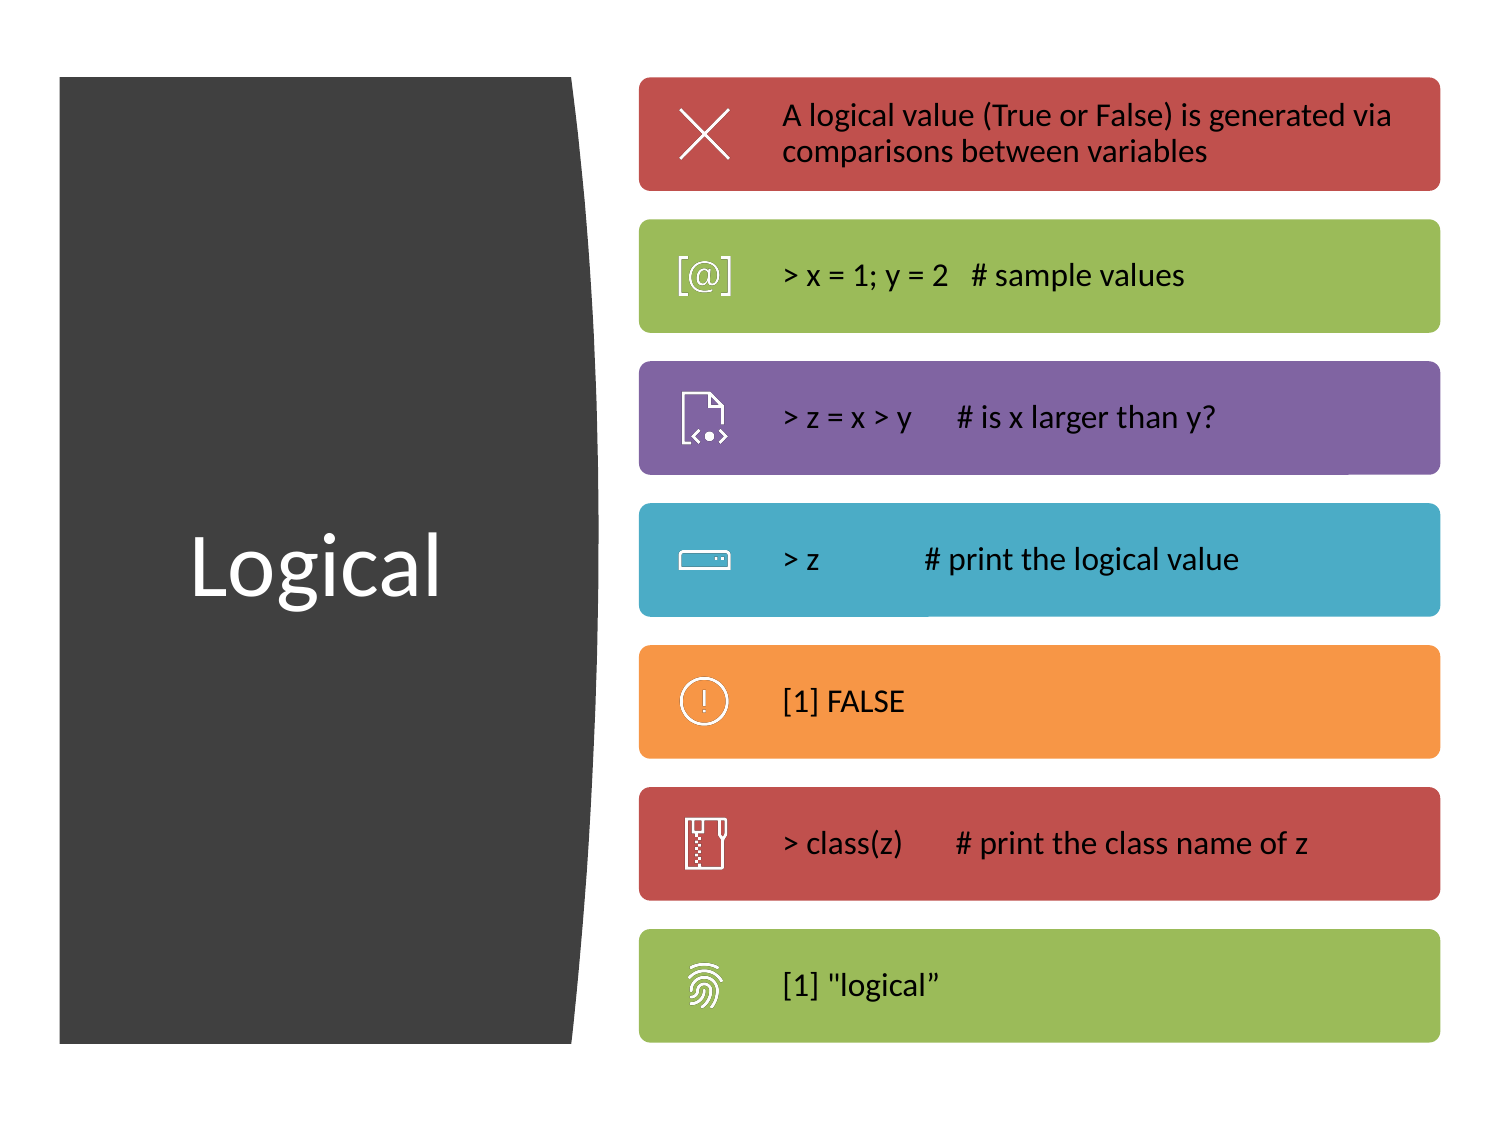

A logical value (True or False) is generated via comparisons between variables
> x = 1; y = 2   # sample values
> z = x > y      # is x larger than y?
> z              # print the logical value
[1] FALSE
> class(z)       # print the class name of z
[1] "logical”

# Logical